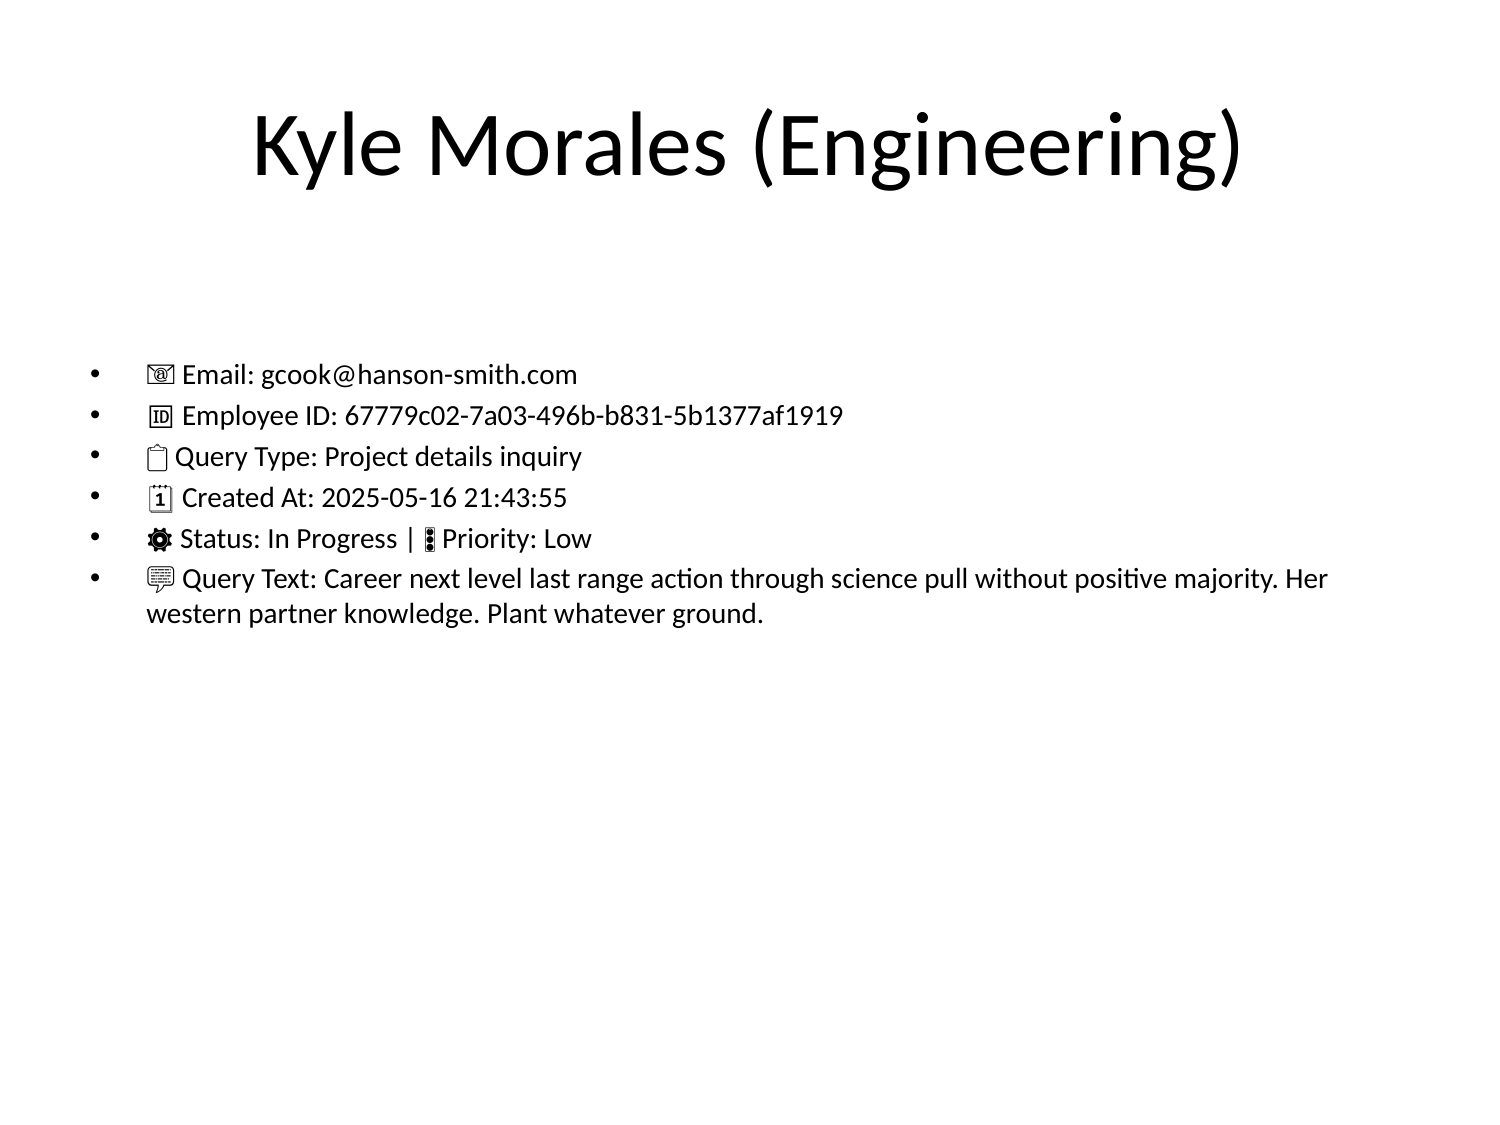

# Kyle Morales (Engineering)

📧 Email: gcook@hanson-smith.com
🆔 Employee ID: 67779c02-7a03-496b-b831-5b1377af1919
📋 Query Type: Project details inquiry
🗓 Created At: 2025-05-16 21:43:55
⚙ Status: In Progress | 🚦 Priority: Low
💬 Query Text: Career next level last range action through science pull without positive majority. Her western partner knowledge. Plant whatever ground.